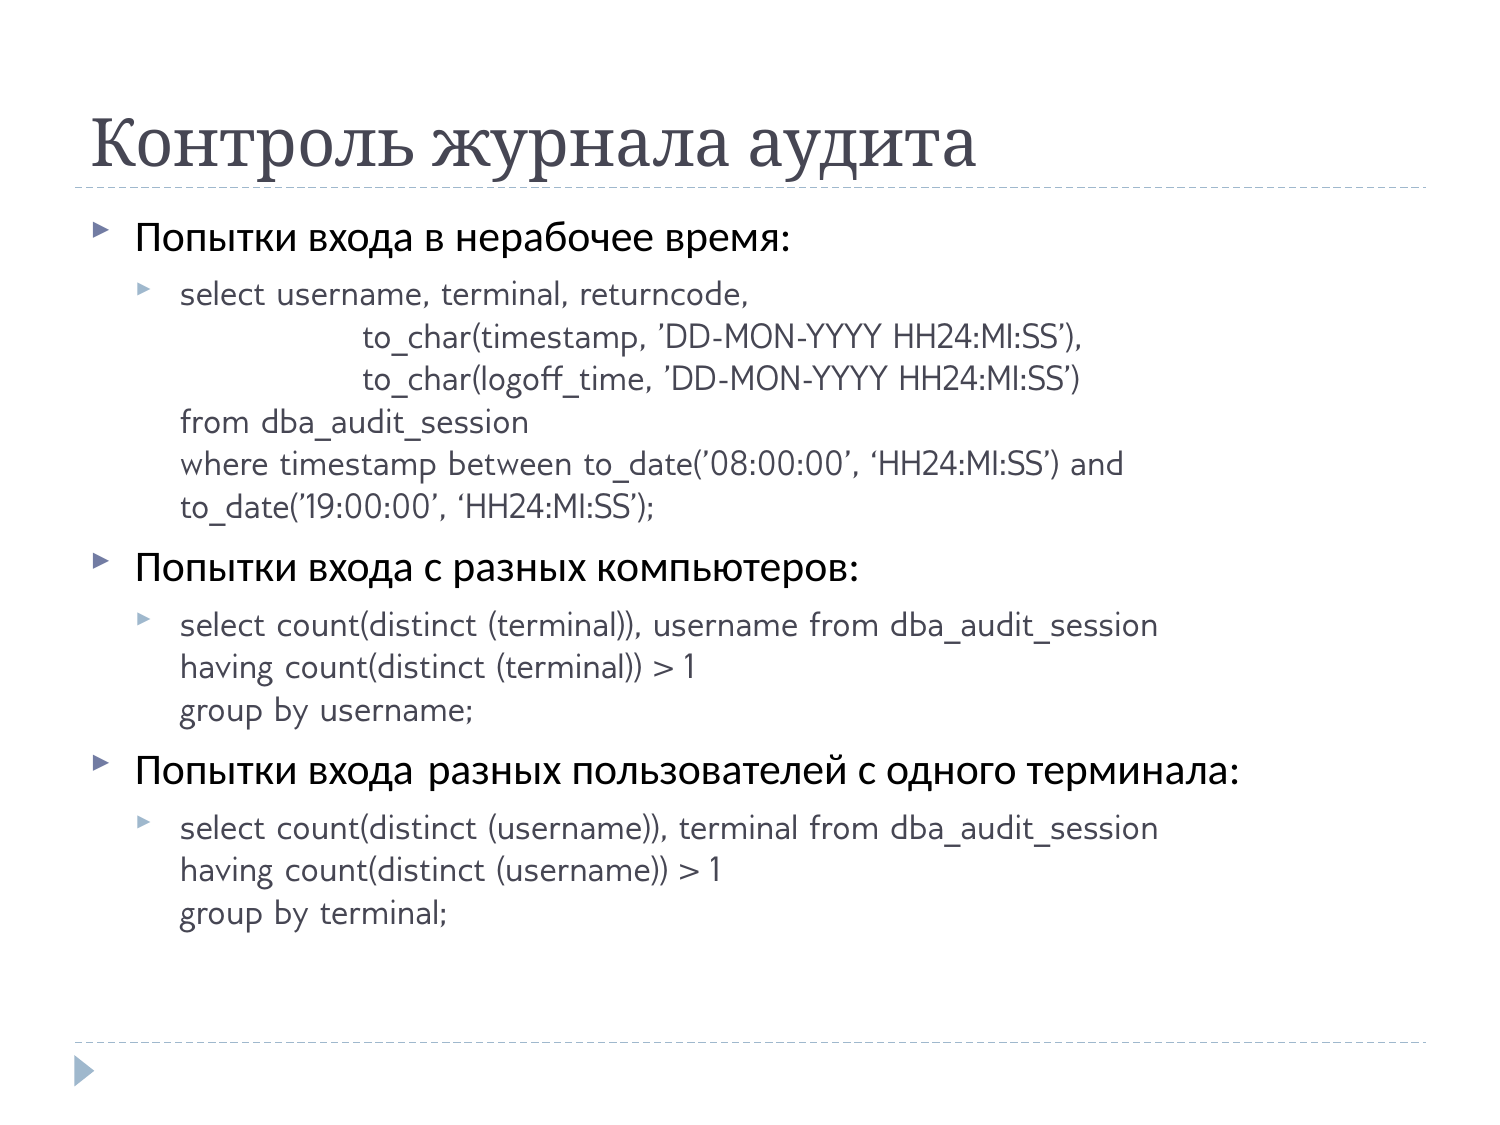

# Контроль журнала аудита
Попытки входа в нерабочее время:
select username, terminal, returncode,
	   to_char(timestamp, ’DD-MON-YYYY HH24:MI:SS’),
	   to_char(logoff_time, ’DD-MON-YYYY HH24:MI:SS’)
from dba_audit_session
where timestamp between to_date(’08:00:00’, ‘HH24:MI:SS’) and
to_date(’19:00:00’, ‘HH24:MI:SS’);
Попытки входа с разных компьютеров:
select count(distinct (terminal)), username from dba_audit_session
having count(distinct (terminal)) > 1
group by username;
Попытки входа разных пользователей с одного терминала:
select count(distinct (username)), terminal from dba_audit_session
having count(distinct (username)) > 1
group by terminal;